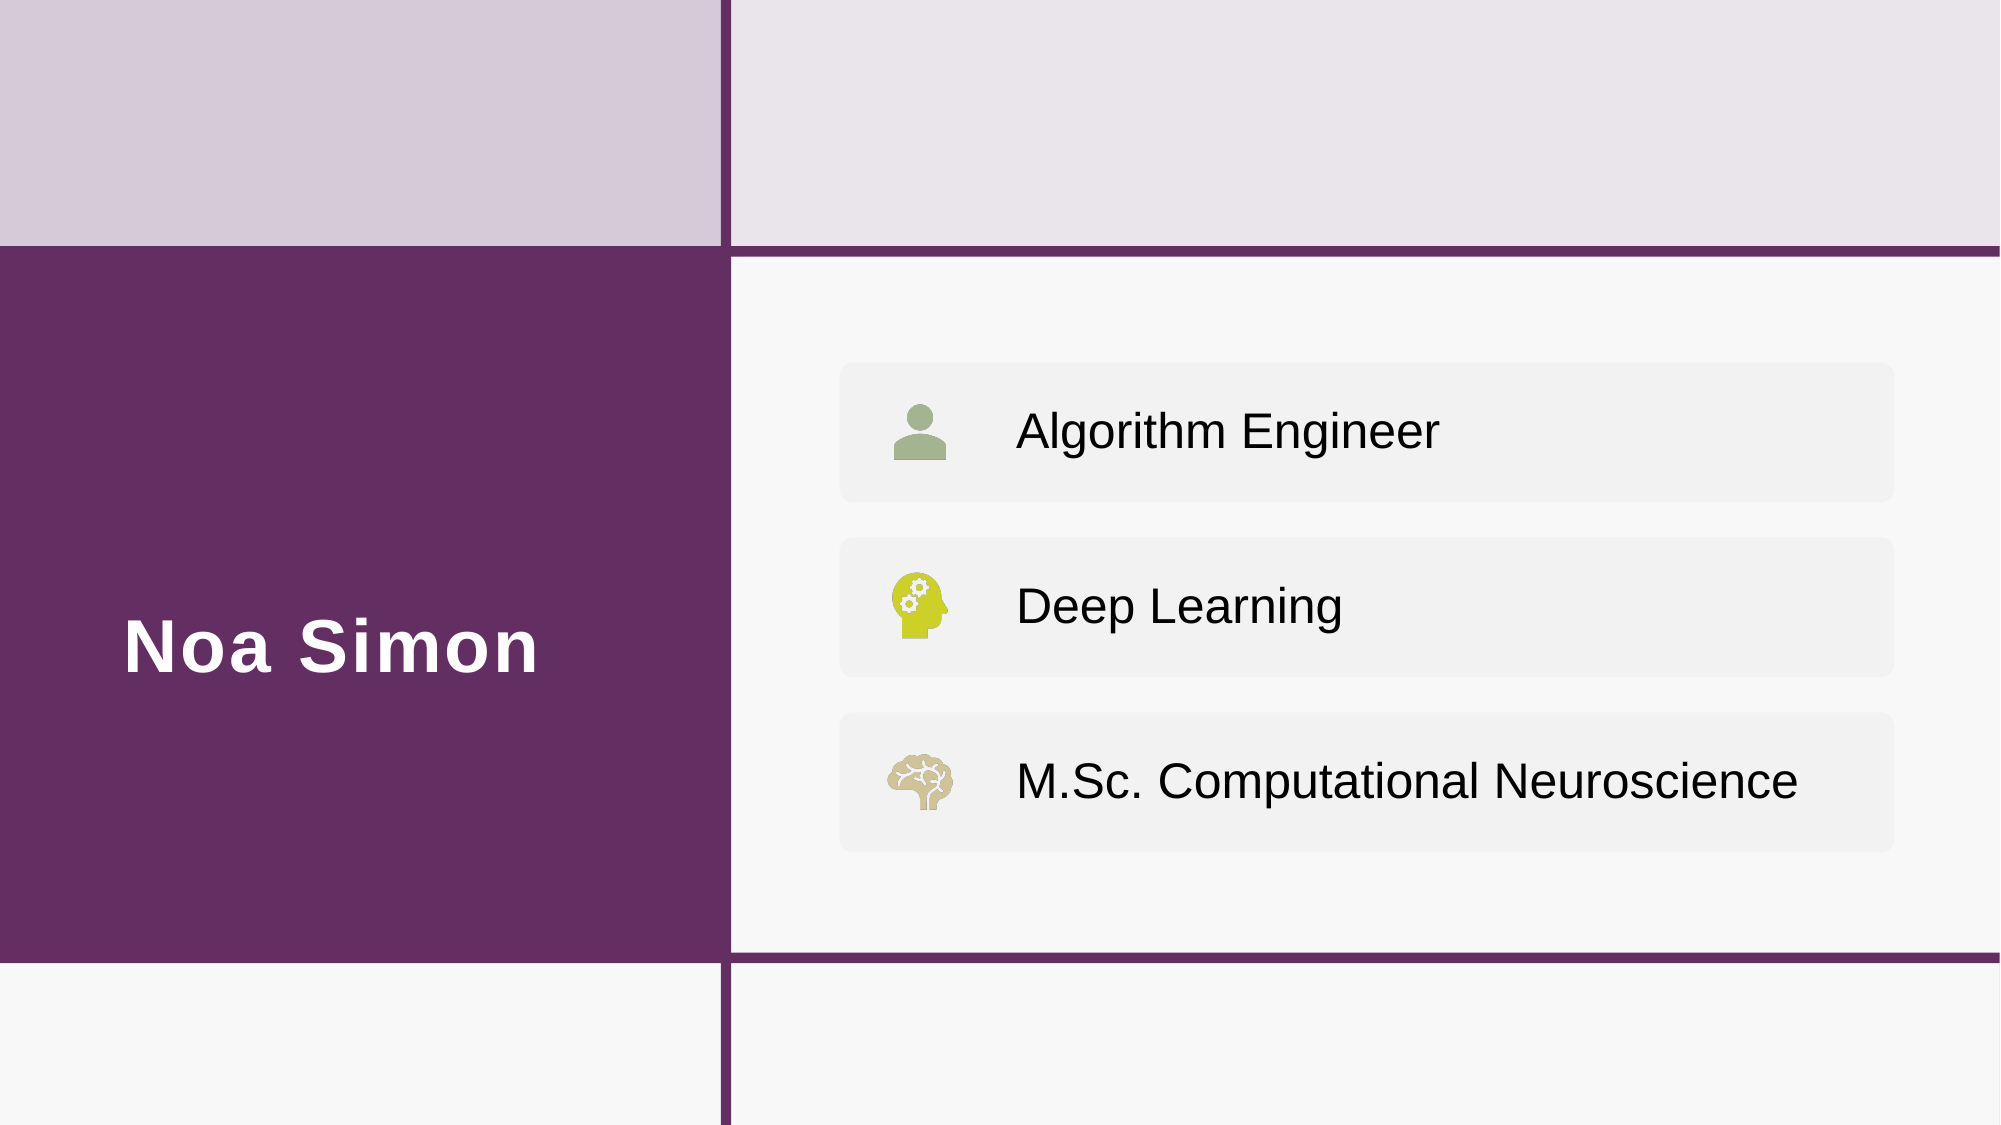

# Noa Simon
Algorithm Engineer
Deep Learning
M.Sc. Computational Neuroscience